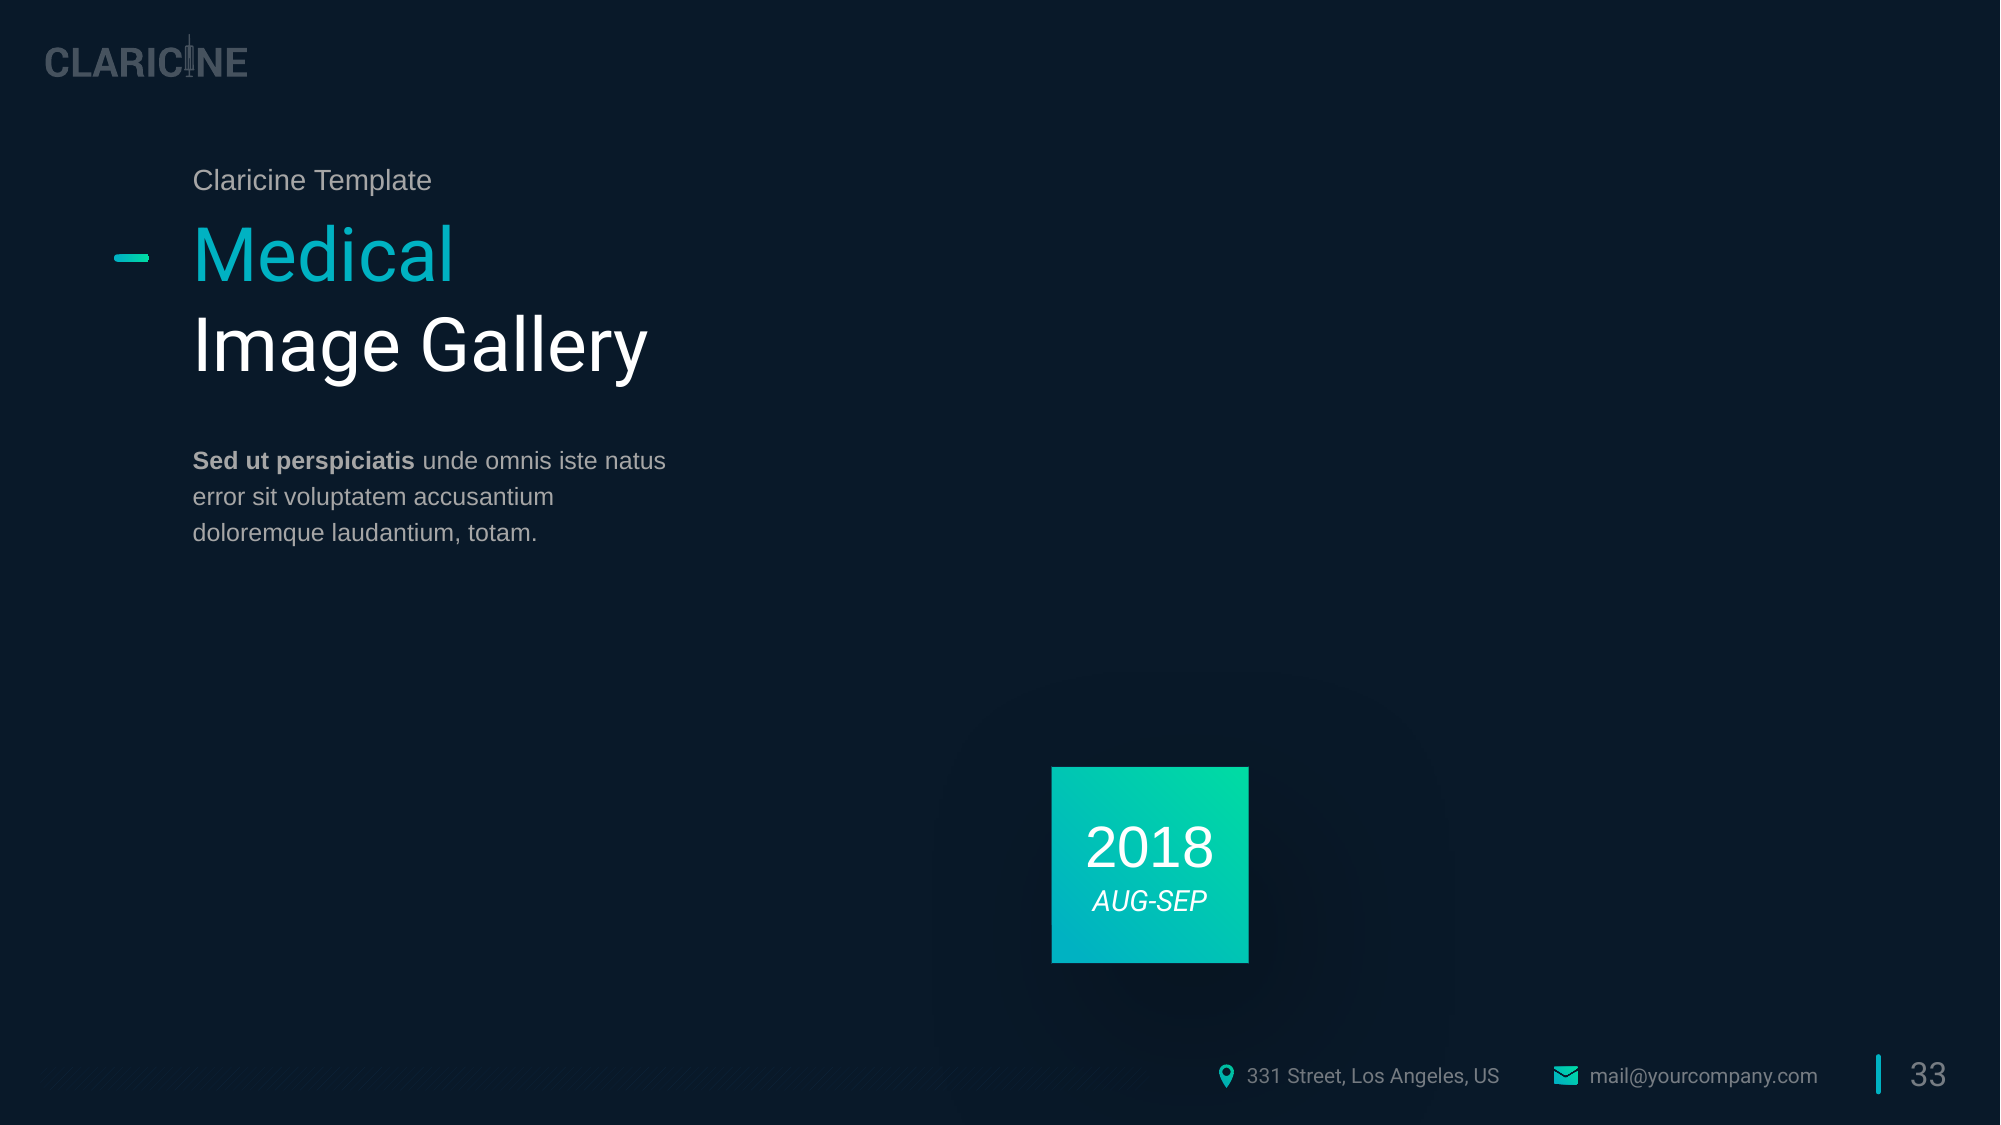

Claricine Template
Medical
Image Gallery

Sed ut perspiciatis unde omnis iste natus error sit voluptatem accusantium doloremque laudantium, totam.

2018
AUG-SEP